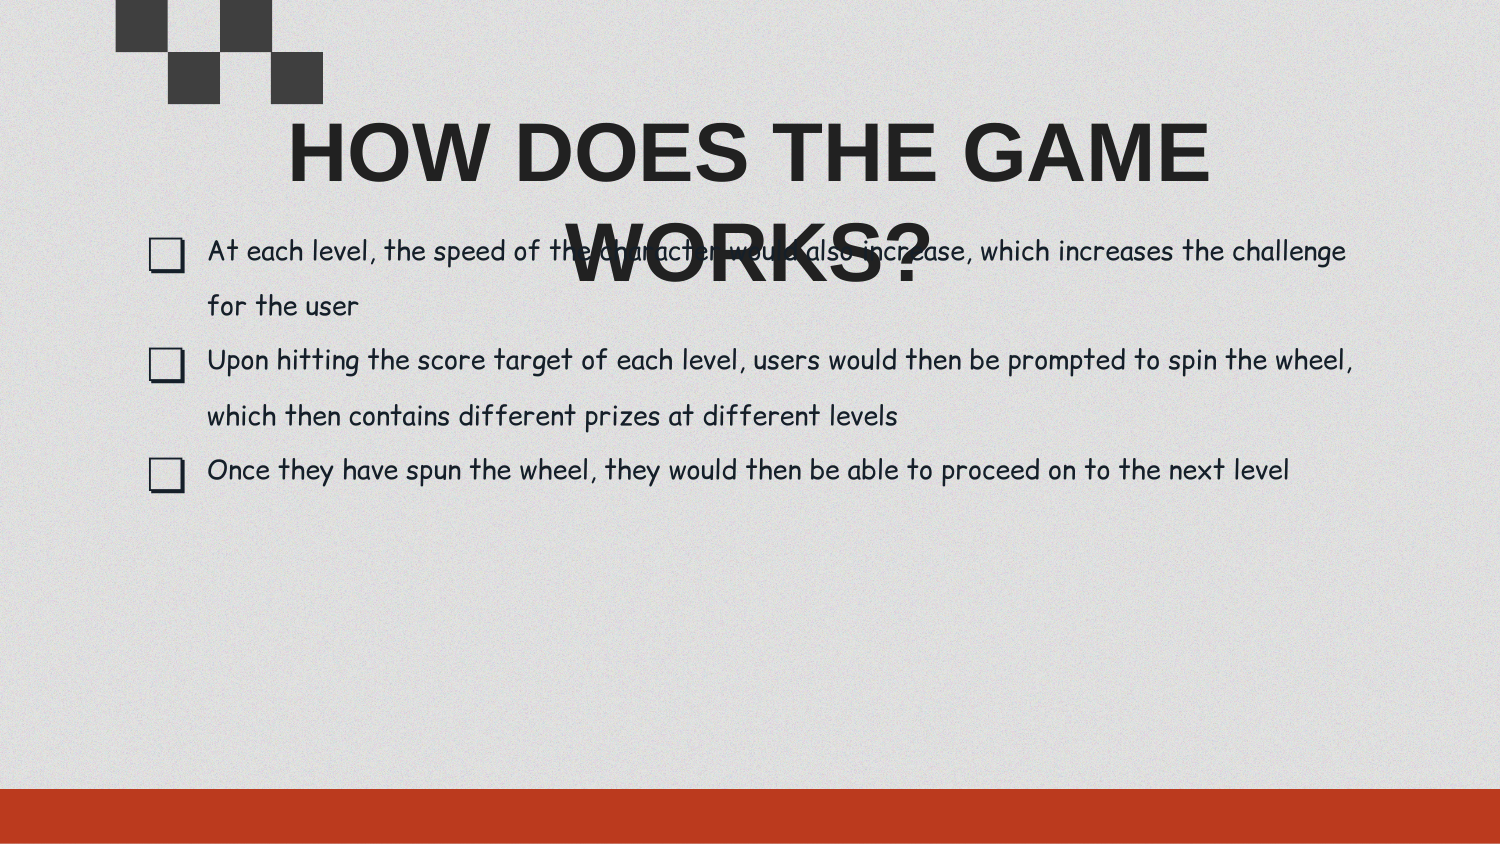

# HOW DOES THE GAME WORKS?
At each level, the speed of the character would also increase, which increases the challenge for the user
Upon hitting the score target of each level, users would then be prompted to spin the wheel, which then contains different prizes at different levels
Once they have spun the wheel, they would then be able to proceed on to the next level